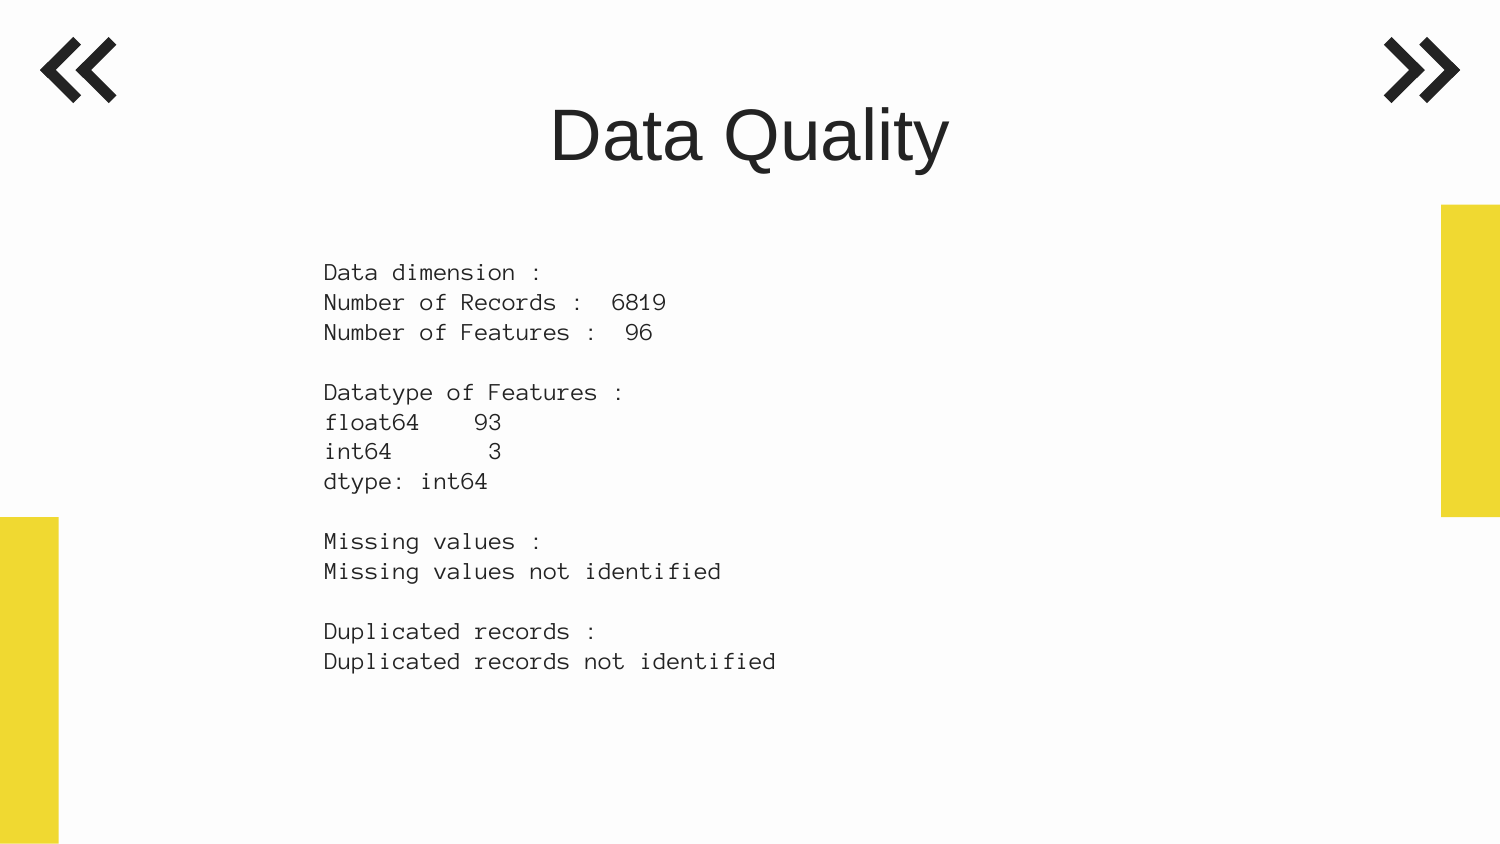

# Data Quality
Data dimension :
Number of Records :  6819
Number of Features :  96

Datatype of Features :
float64    93
int64       3
dtype: int64

Missing values :
Missing values not identified

Duplicated records :
Duplicated records not identified